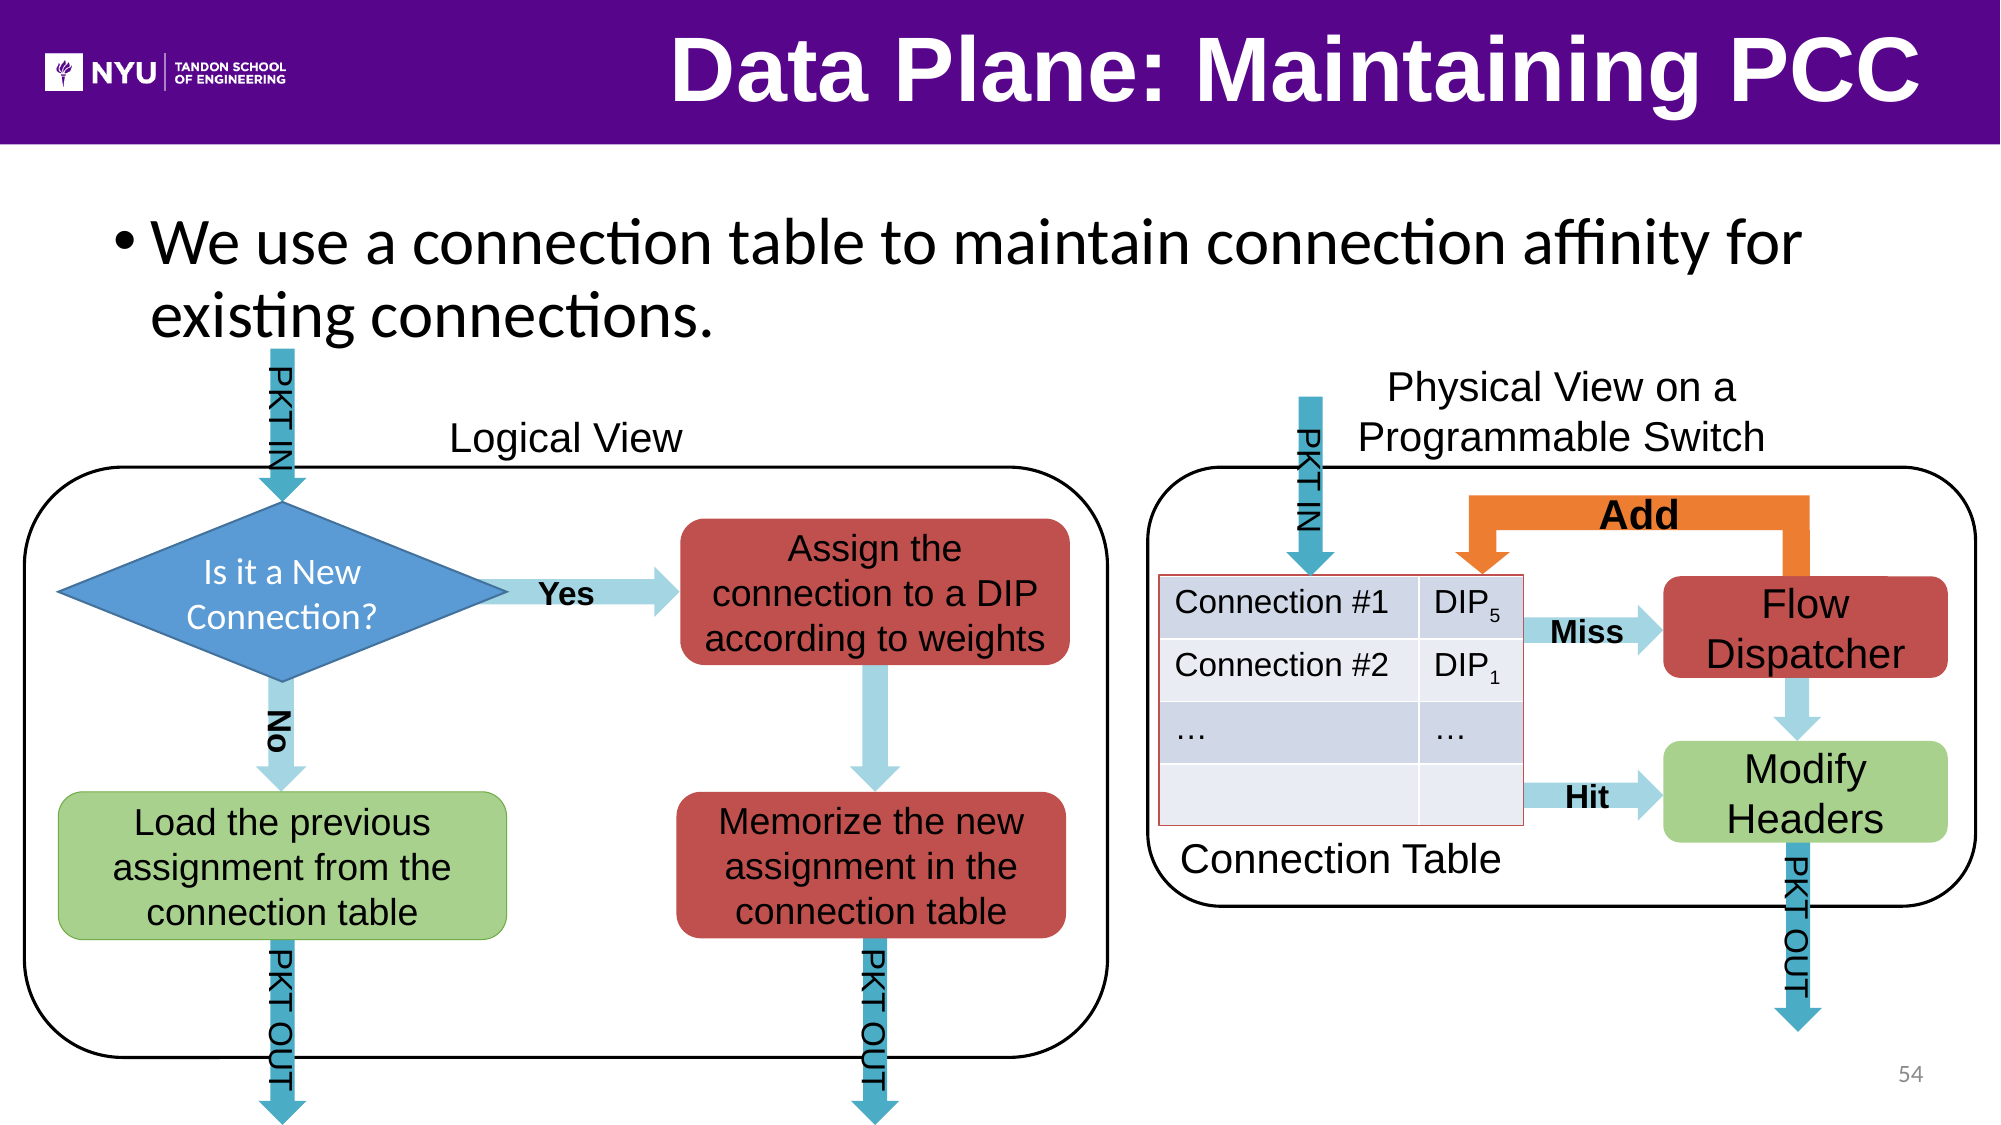

# Data Plane: Maintaining PCC
We use a connection table to maintain connection affinity for existing connections.
Physical View on a
Programmable Switch
PKT IN
Logical View
PKT IN

Add
Is it a New Connection?
Assign the connection to a DIP according to weights

  Yes

| Connection #1 | DIP5 |
| --- | --- |
| Connection #2 | DIP1 |
| … | … |
|  |  |
Flow Dispatcher
Miss

  No
Modify Headers
Hit
Load the previous assignment from the connection table
Memorize the new assignment in the connection table
Connection Table
PKT OUT
PKT OUT
PKT OUT
54